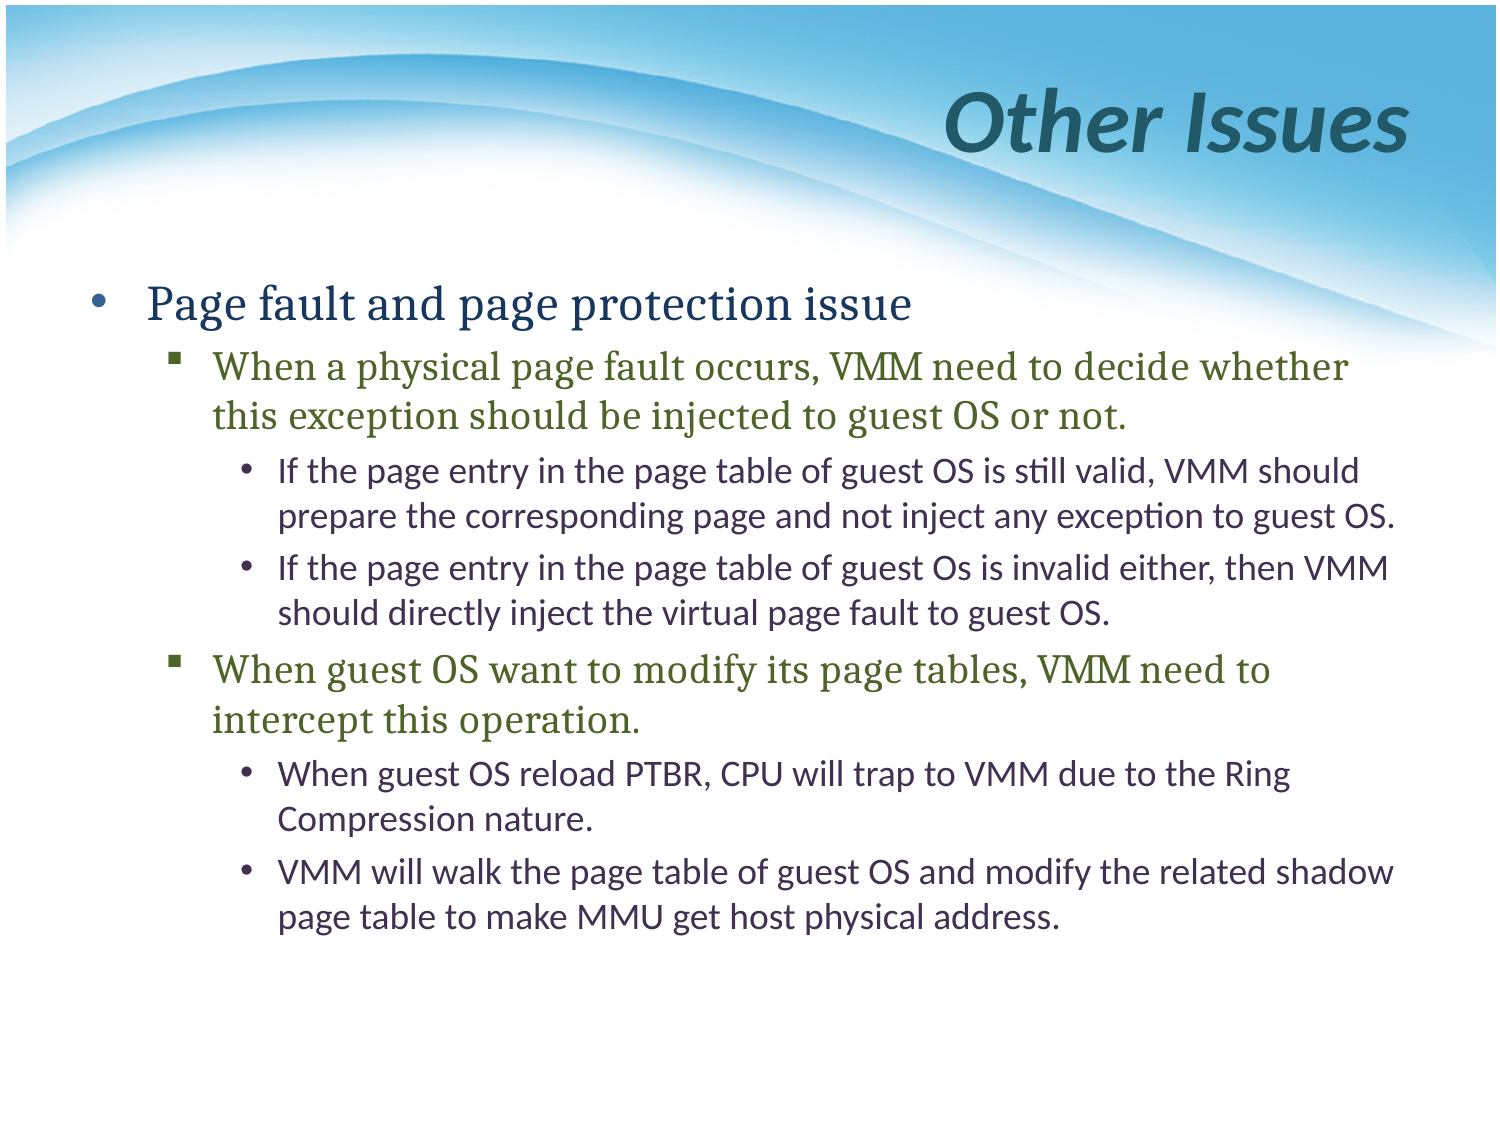

# Other Issues
Page fault and page protection issue
When a physical page fault occurs, VMM need to decide whether this exception should be injected to guest OS or not.
If the page entry in the page table of guest OS is still valid, VMM should prepare the corresponding page and not inject any exception to guest OS.
If the page entry in the page table of guest Os is invalid either, then VMM should directly inject the virtual page fault to guest OS.
When guest OS want to modify its page tables, VMM need to intercept this operation.
When guest OS reload PTBR, CPU will trap to VMM due to the Ring Compression nature.
VMM will walk the page table of guest OS and modify the related shadow page table to make MMU get host physical address.